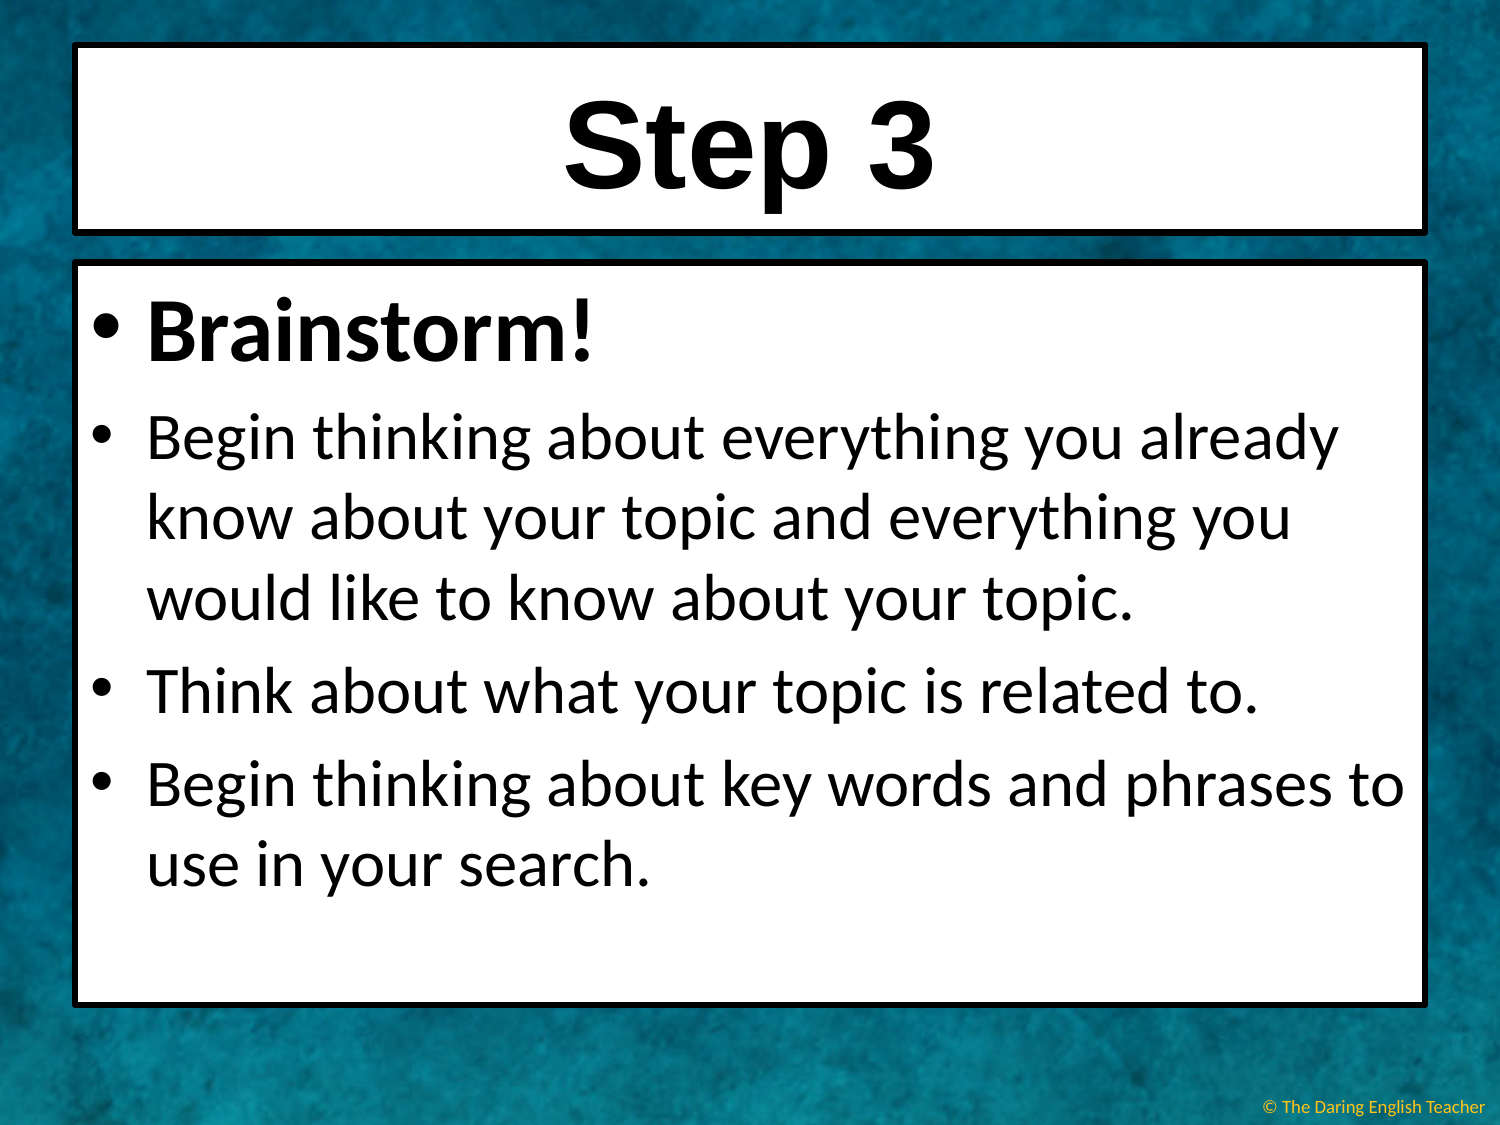

# Step 3
Brainstorm!
Begin thinking about everything you already know about your topic and everything you would like to know about your topic.
Think about what your topic is related to.
Begin thinking about key words and phrases to use in your search.